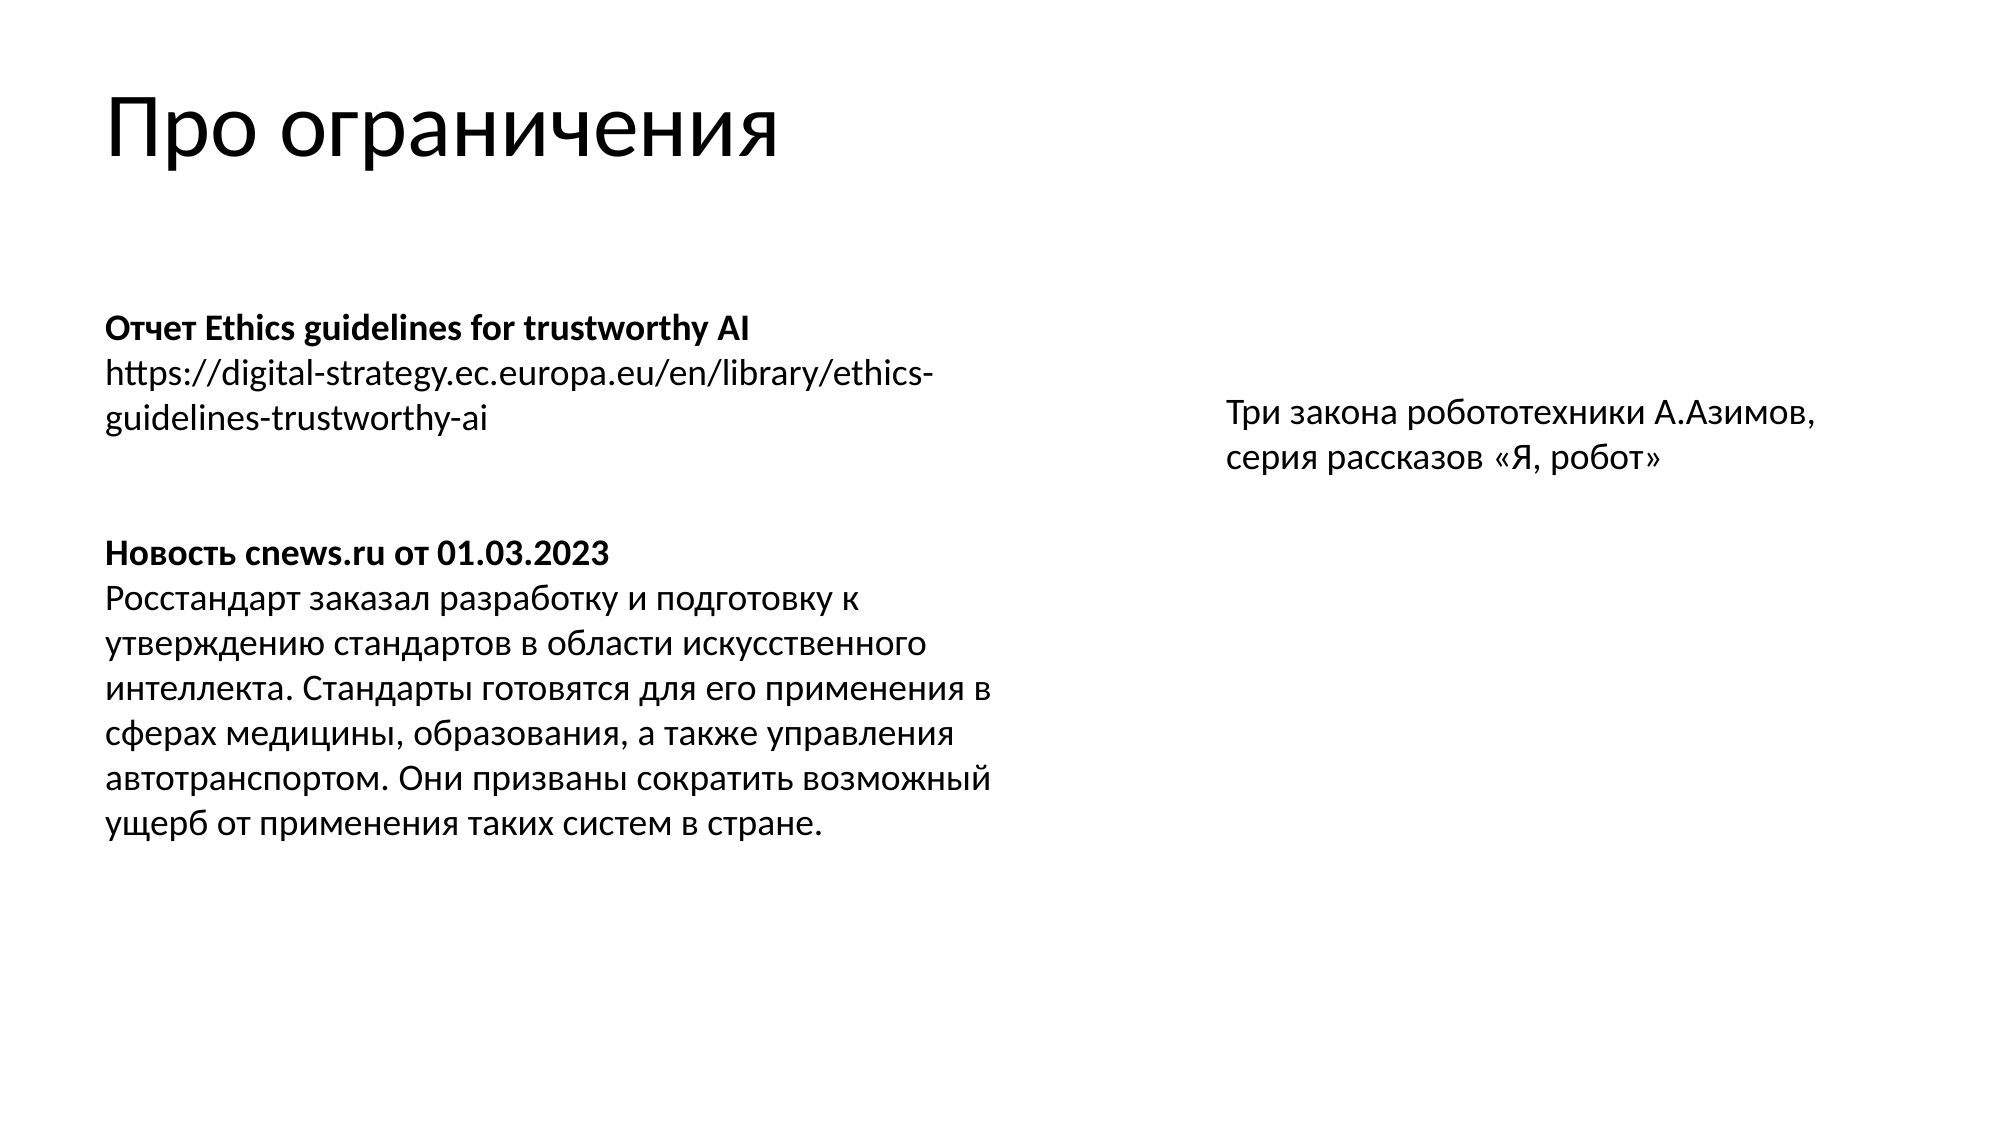

# Про ограничения
Отчет Ethics guidelines for trustworthy AI
https://digital-strategy.ec.europa.eu/en/library/ethics-guidelines-trustworthy-ai

Новость cnews.ru от 01.03.2023
Росстандарт заказал разработку и подготовку к утверждению стандартов в области искусственного интеллекта. Стандарты готовятся для его применения в сферах медицины, образования, а также управления автотранспортом. Они призваны сократить возможный ущерб от применения таких систем в стране.
Три закона робототехники А.Азимов, серия рассказов «Я, робот»